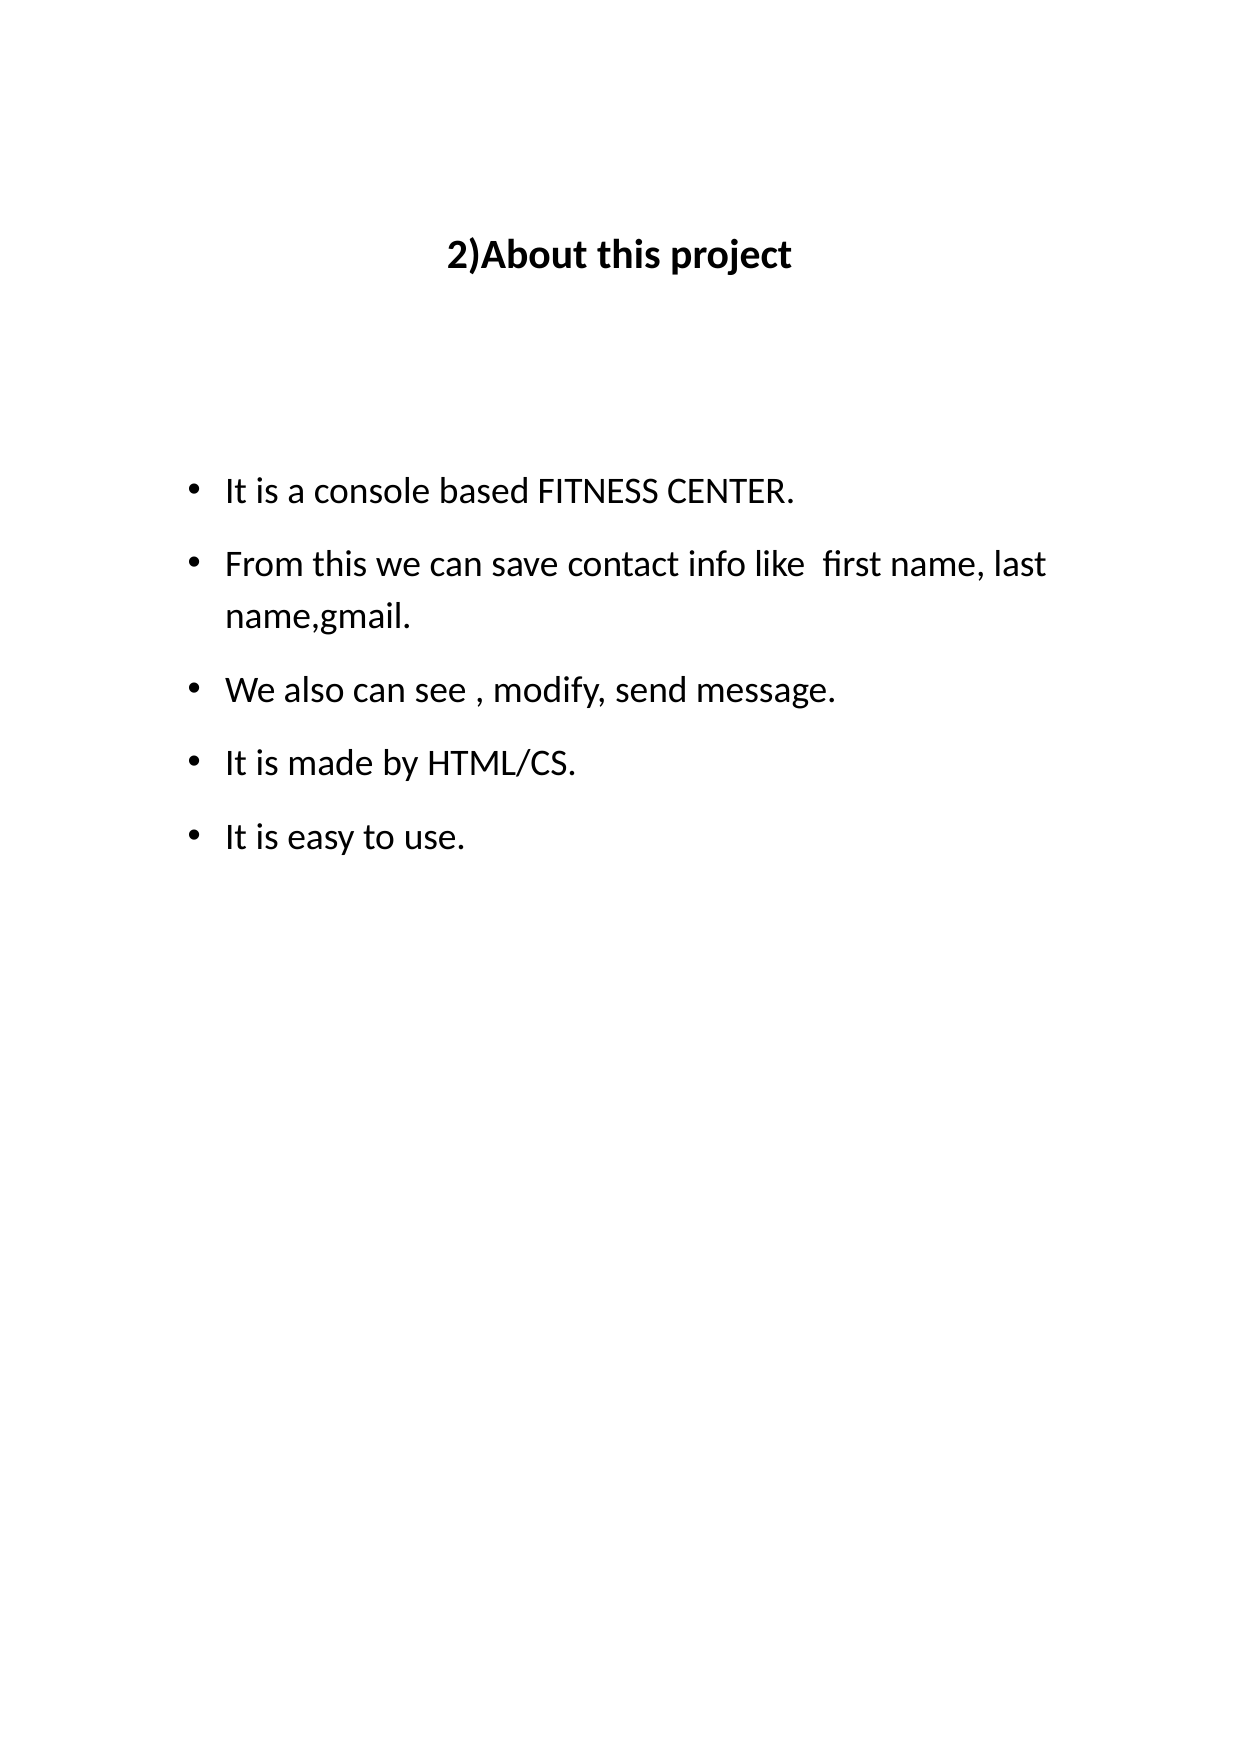

2)About this project
It is a console based FITNESS CENTER.
From this we can save contact info like  first name, last name,gmail.
We also can see , modify, send message.
It is made by HTML/CS.
It is easy to use.